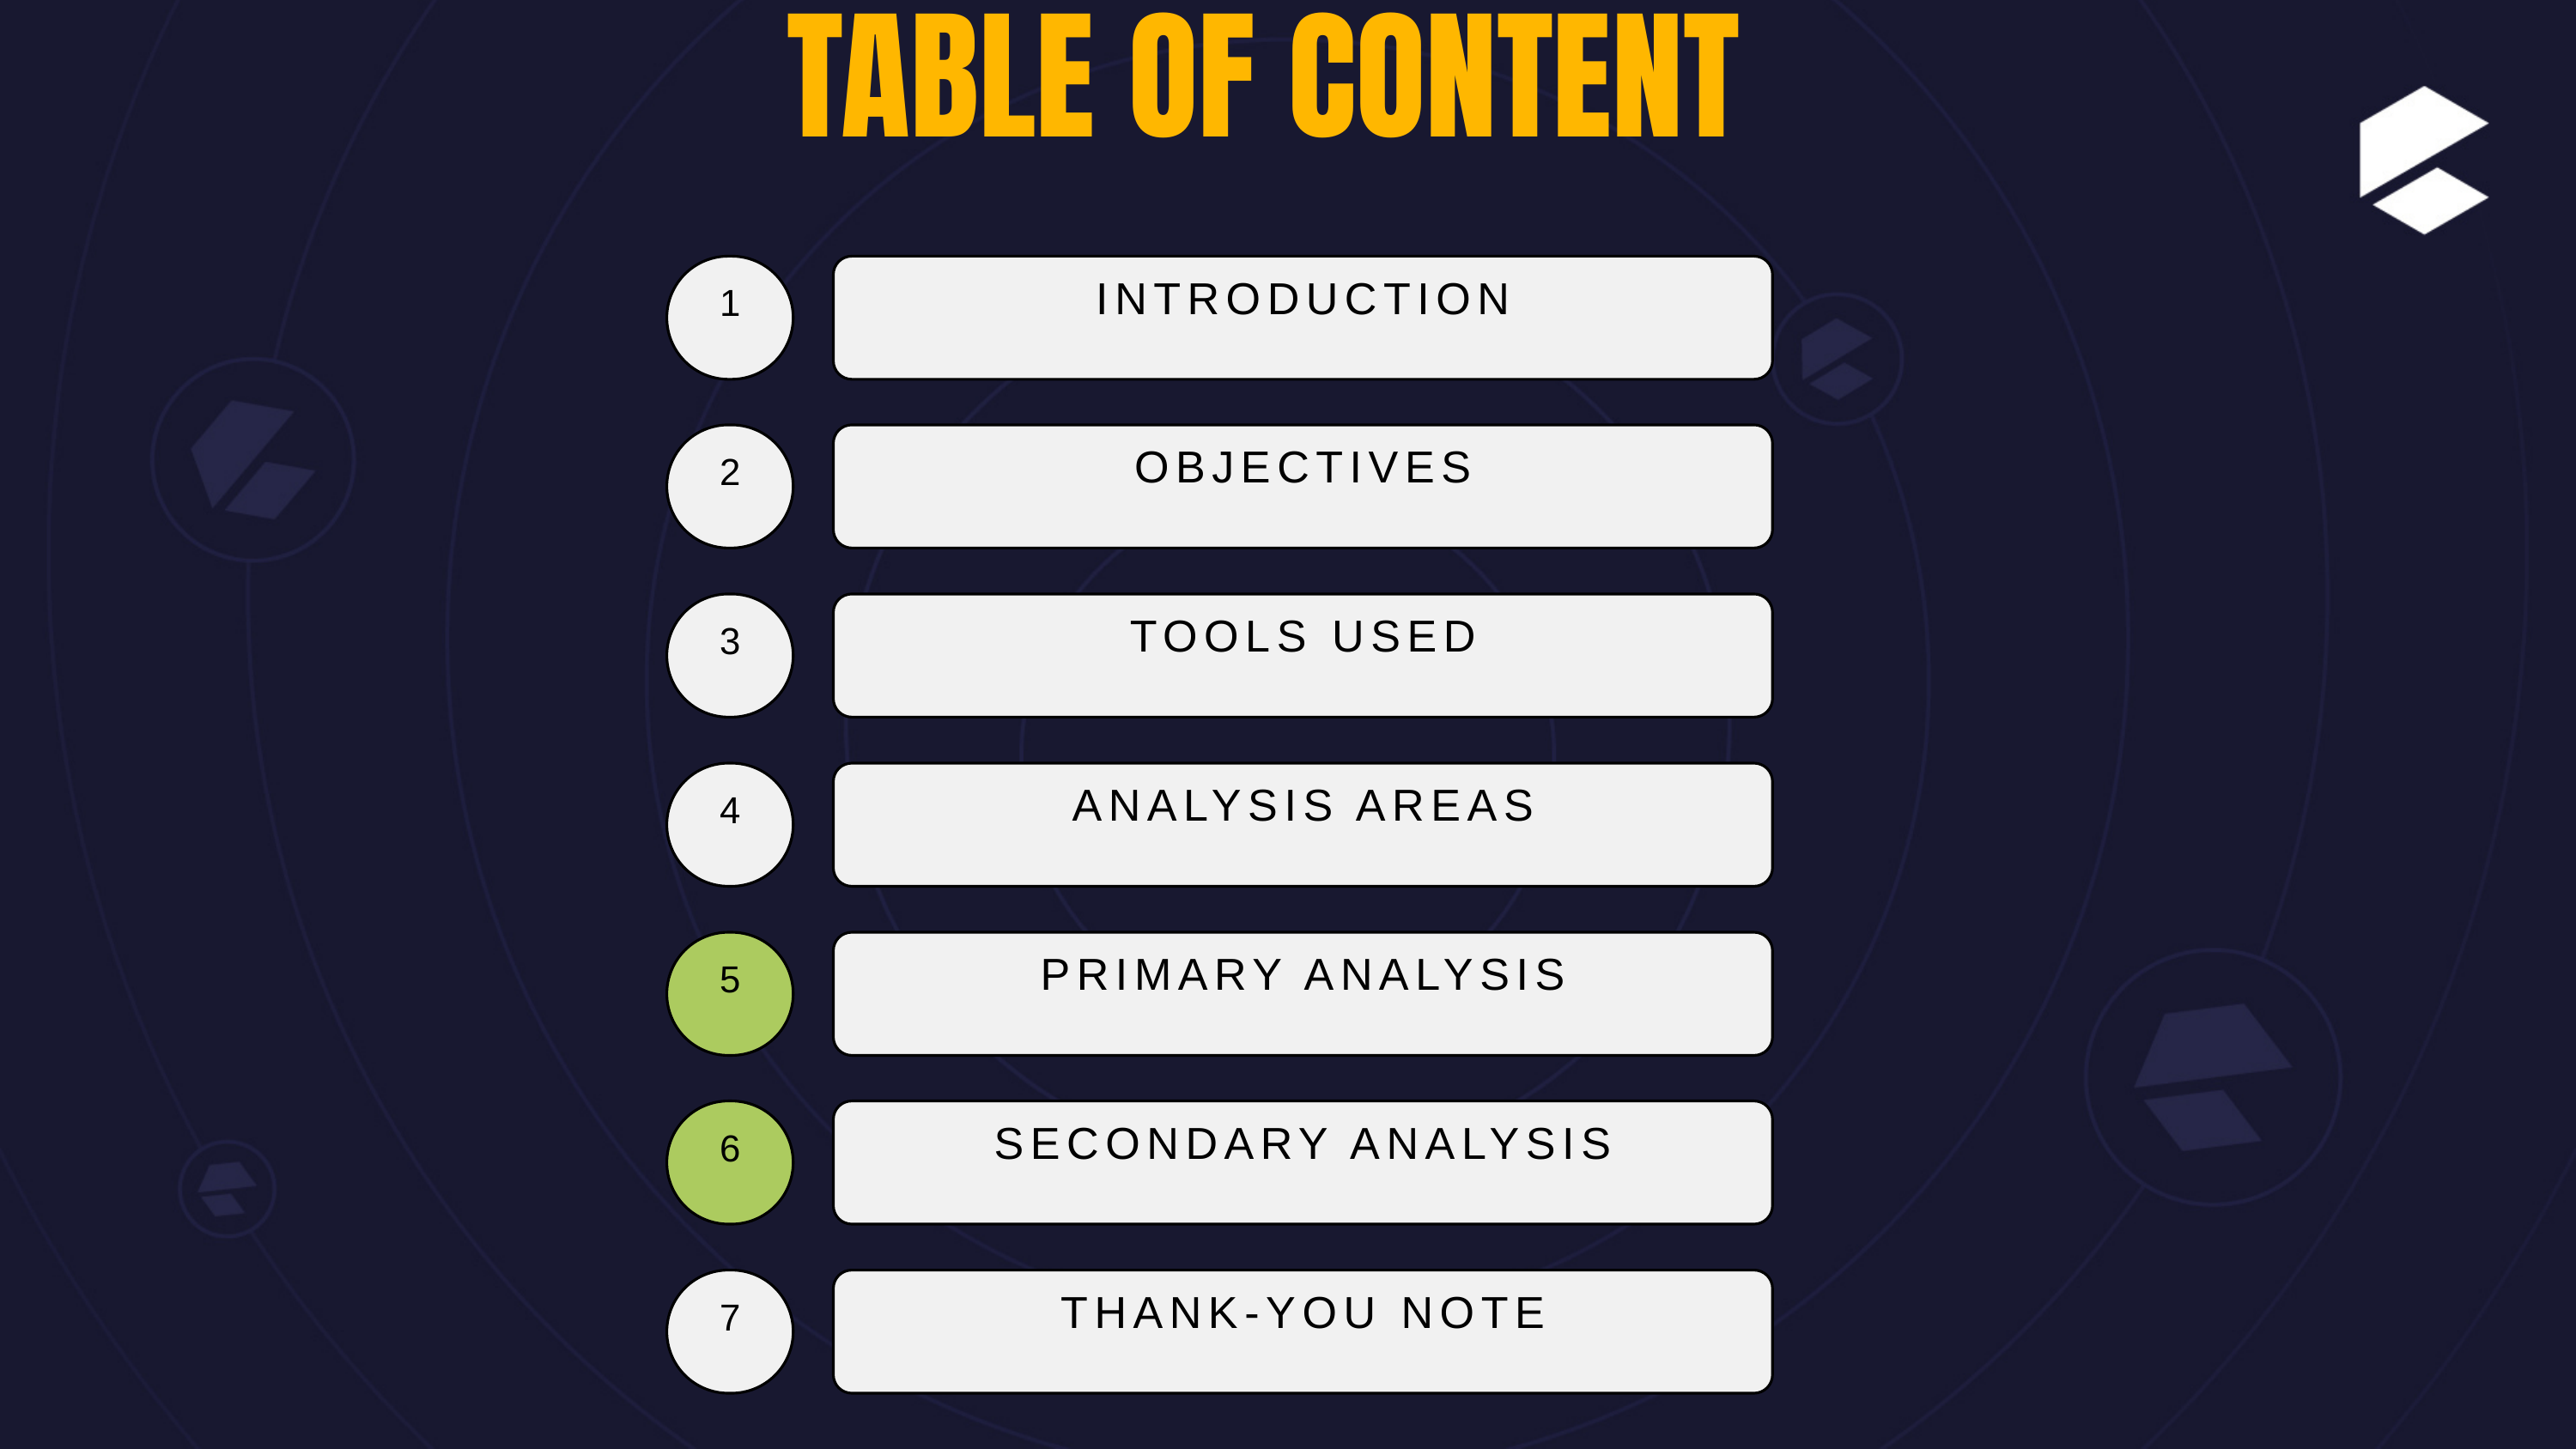

TABLE OF CONTENT

1

INTRODUCTION

2

OBJECTIVES

3

TOOLS USED

4

ANALYSIS AREAS

5

PRIMARY ANALYSIS

6

SECONDARY ANALYSIS

7

THANK-YOU NOTE